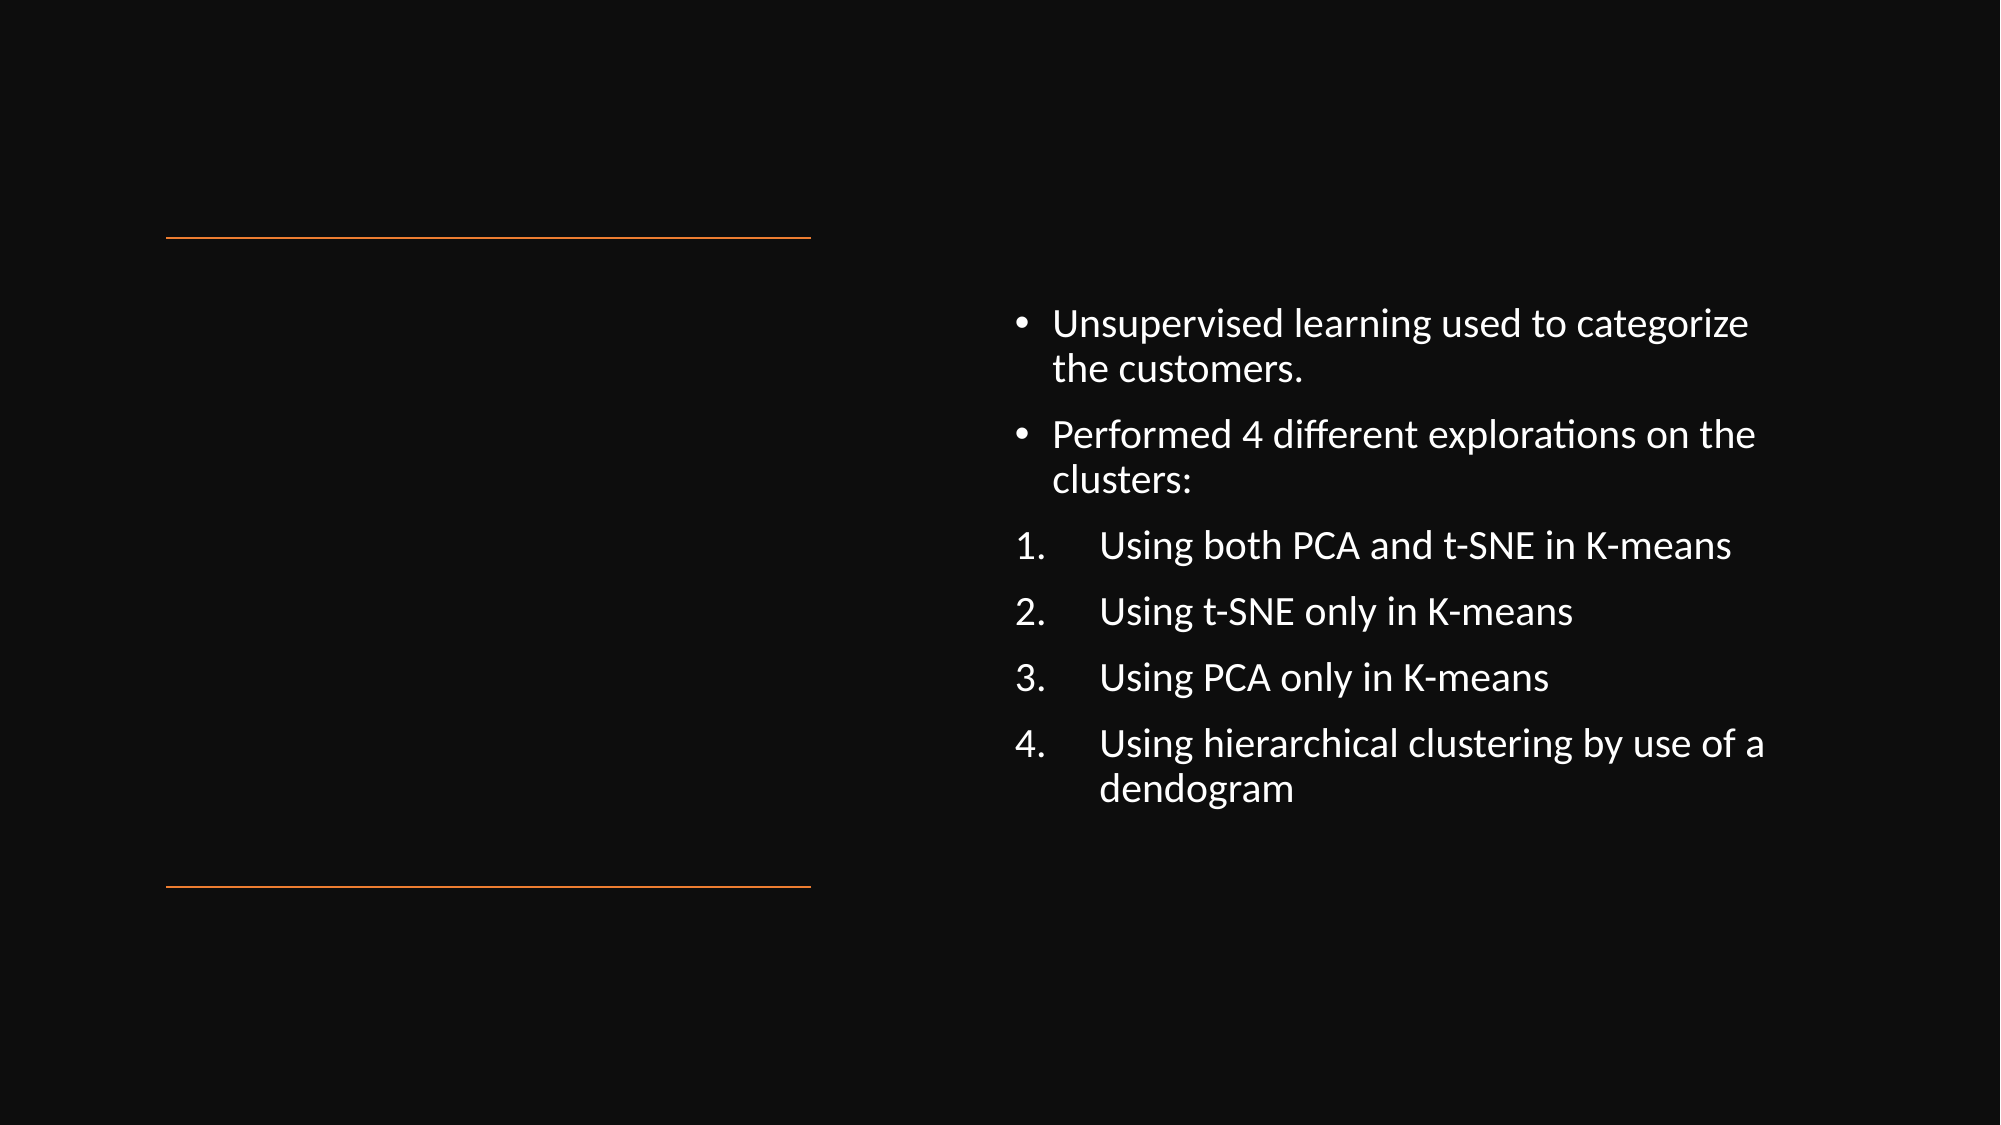

Unsupervised learning used to categorize the customers.
Performed 4 different explorations on the clusters:
Using both PCA and t-SNE in K-means
Using t-SNE only in K-means
Using PCA only in K-means
Using hierarchical clustering by use of a dendogram
#